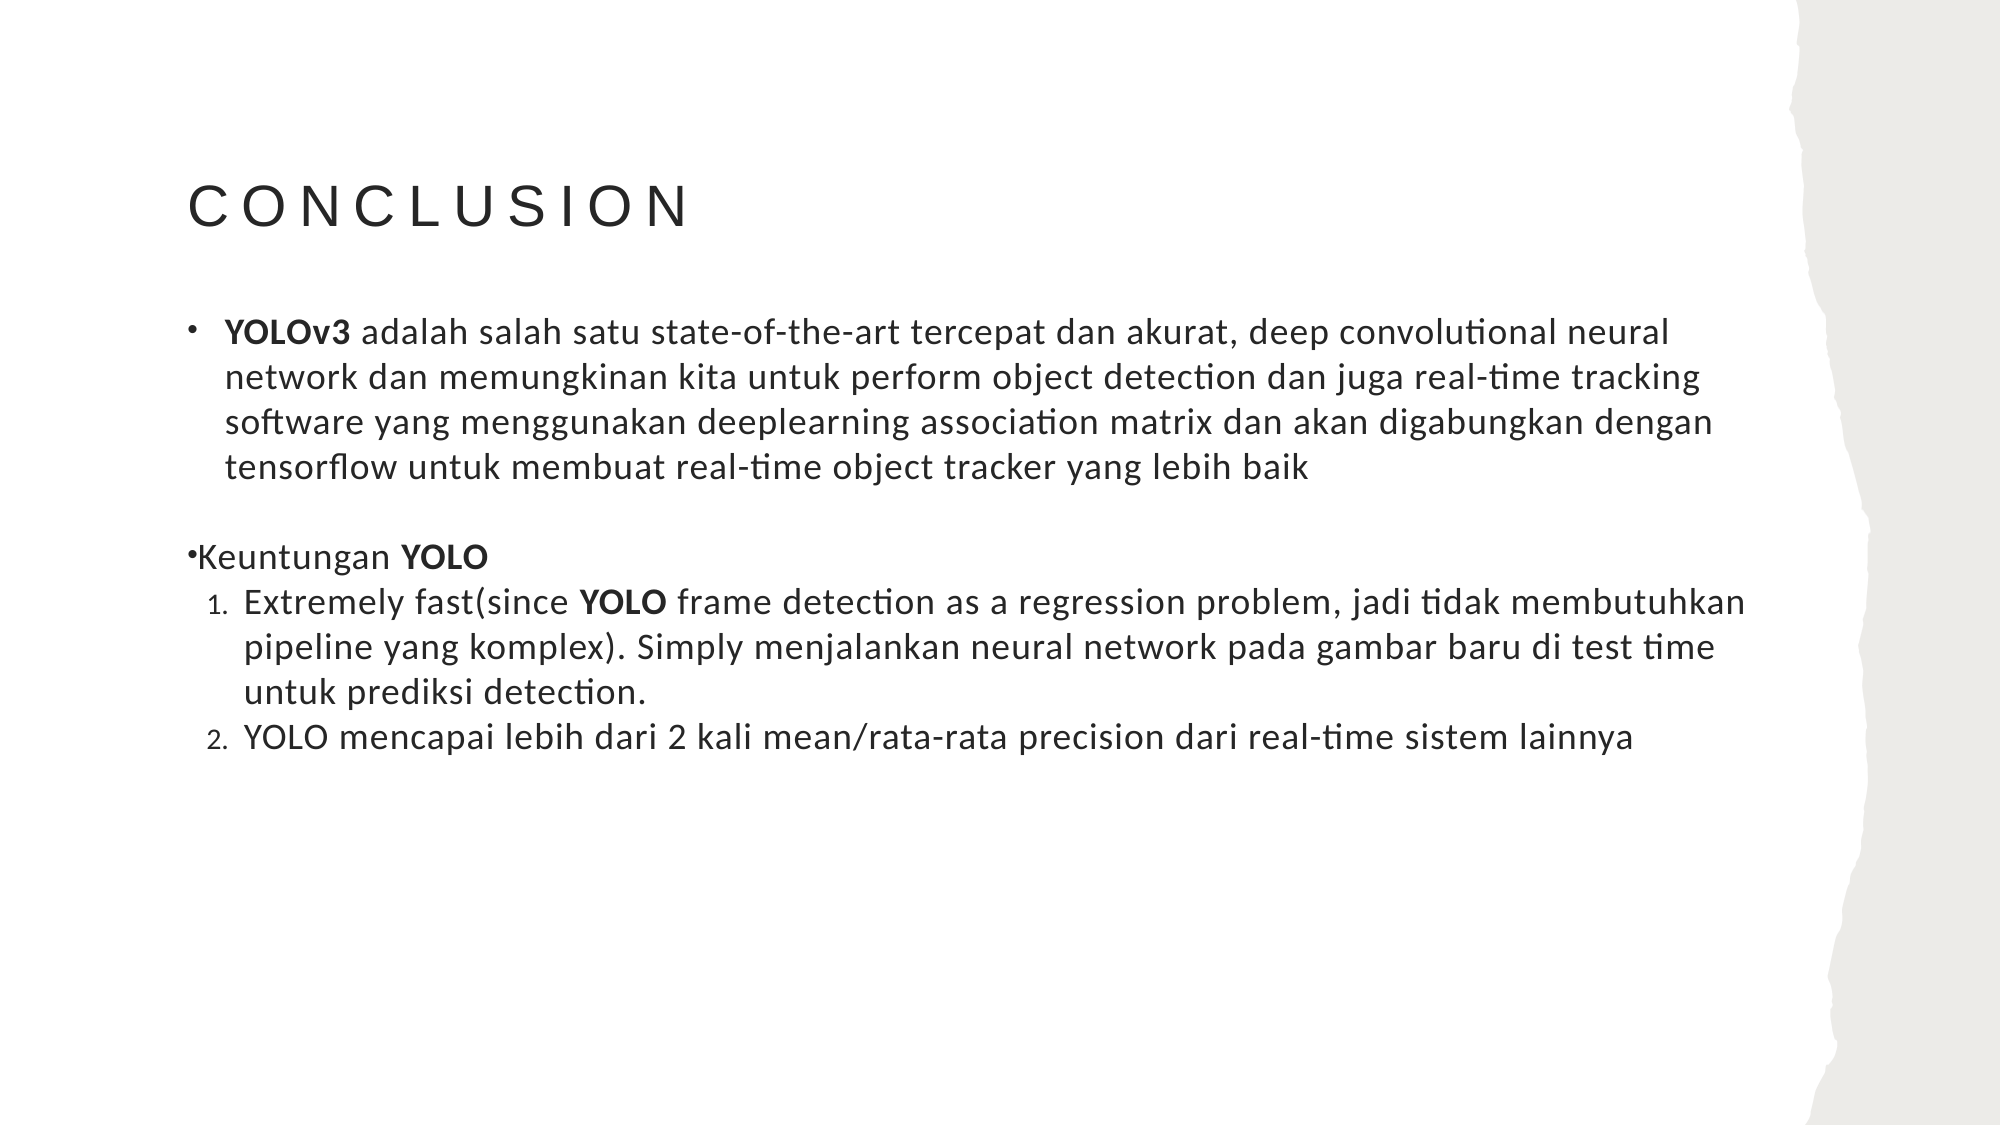

# conclusion
YOLOv3 adalah salah satu state-of-the-art tercepat dan akurat, deep convolutional neural network dan memungkinan kita untuk perform object detection dan juga real-time tracking software yang menggunakan deeplearning association matrix dan akan digabungkan dengan tensorflow untuk membuat real-time object tracker yang lebih baik

Keuntungan YOLO
Extremely fast(since YOLO frame detection as a regression problem, jadi tidak membutuhkan pipeline yang komplex). Simply menjalankan neural network pada gambar baru di test time untuk prediksi detection.
YOLO mencapai lebih dari 2 kali mean/rata-rata precision dari real-time sistem lainnya